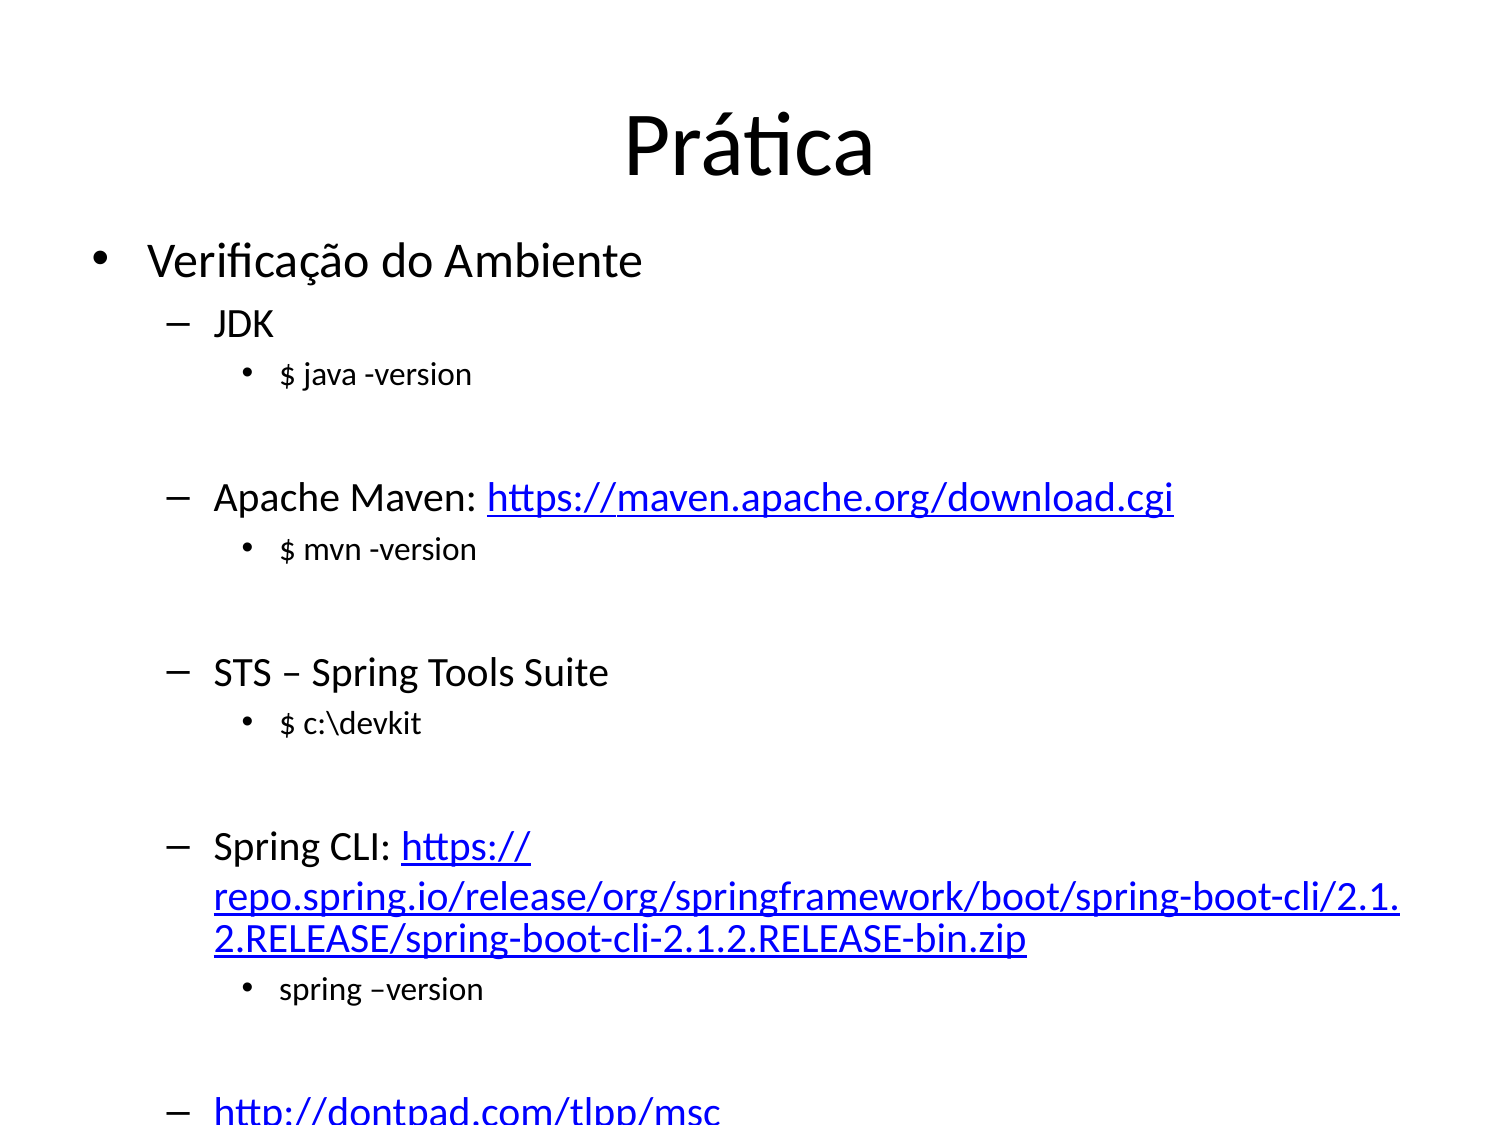

# Prática
Verificação do Ambiente
JDK
$ java -version

Apache Maven: https://maven.apache.org/download.cgi
$ mvn -version

STS – Spring Tools Suite
$ c:\devkit

Spring CLI: https://repo.spring.io/release/org/springframework/boot/spring-boot-cli/2.1.2.RELEASE/spring-boot-cli-2.1.2.RELEASE-bin.zip
spring –version

http://dontpad.com/tlpp/msc